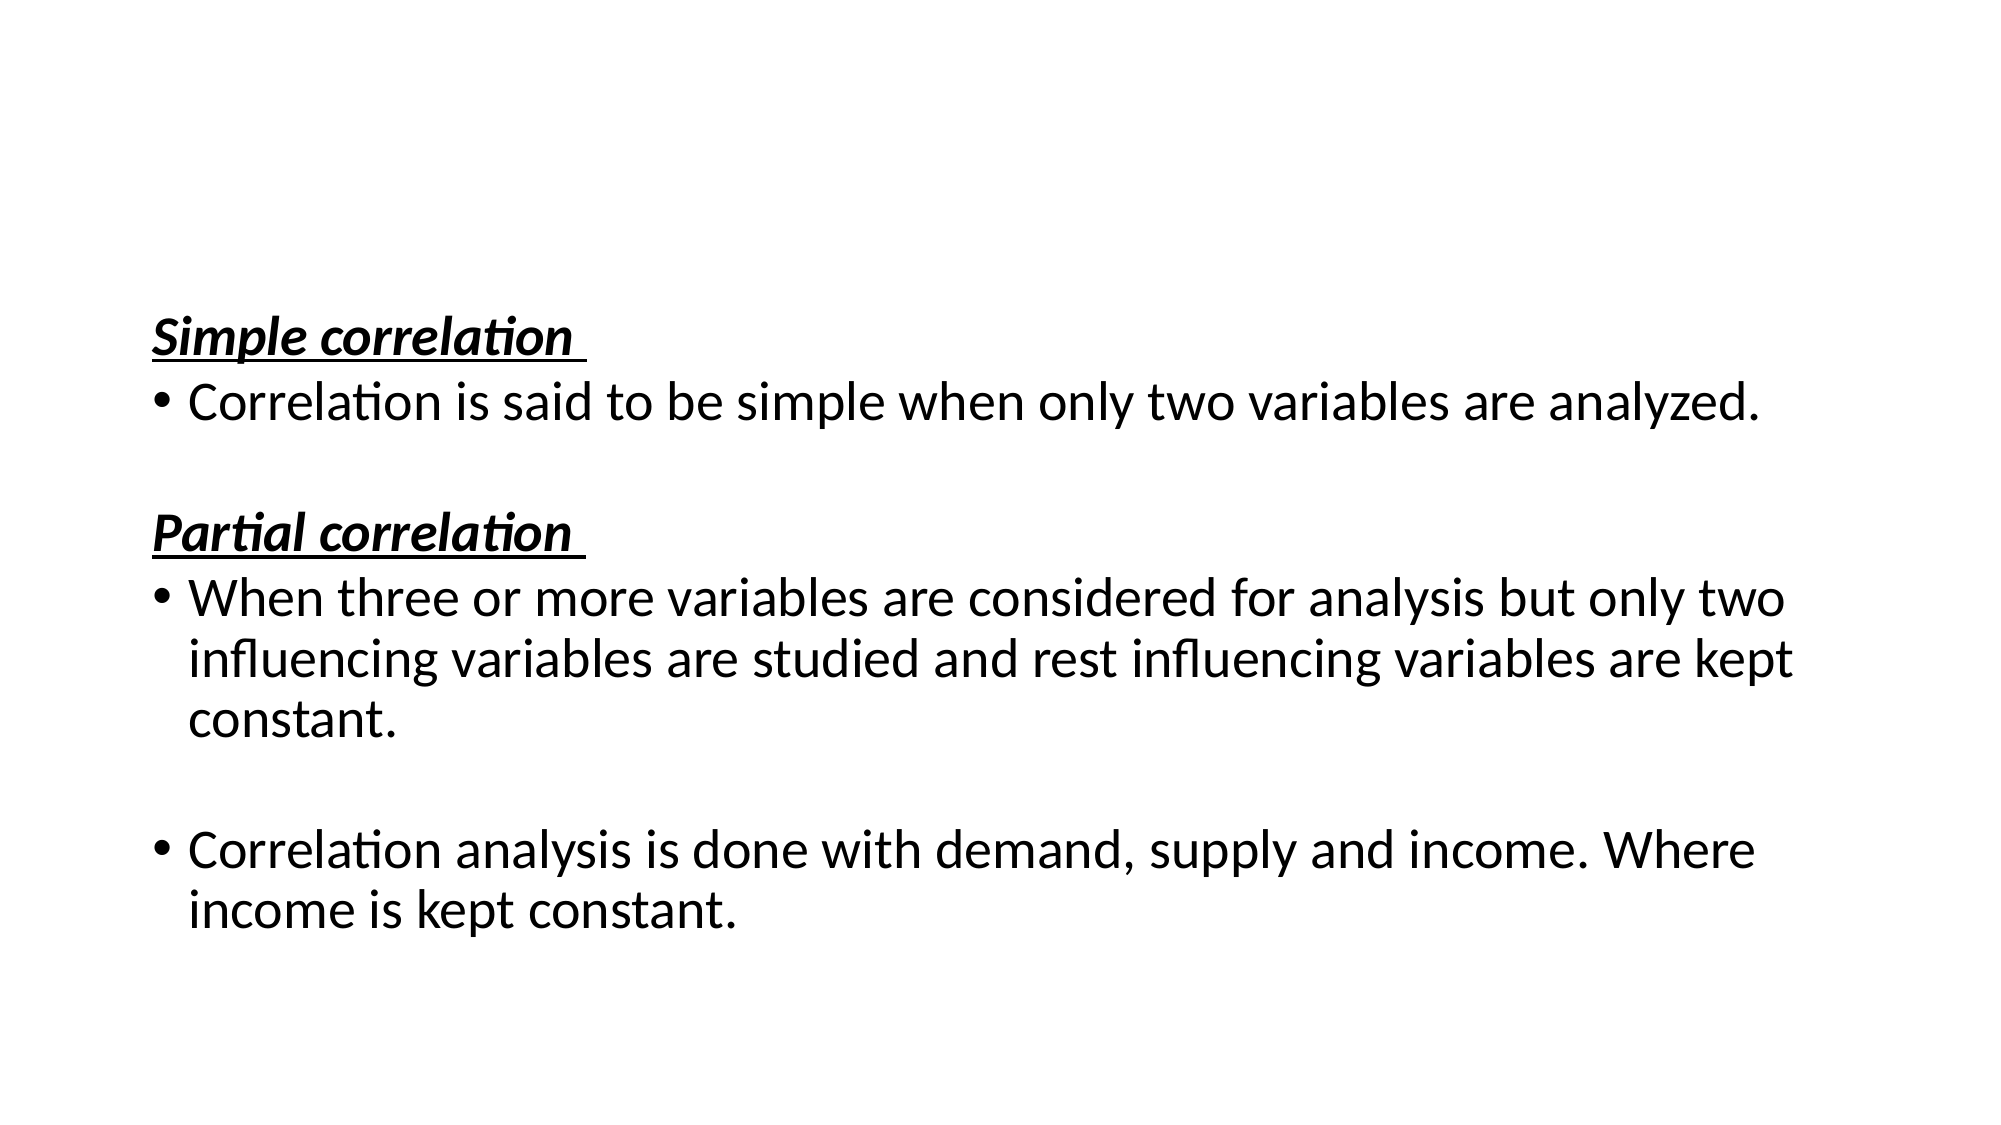

#
Simple correlation
Correlation is said to be simple when only two variables are analyzed.

Partial correlation
When three or more variables are considered for analysis but only two influencing variables are studied and rest influencing variables are kept constant.

Correlation analysis is done with demand, supply and income. Where income is kept constant.